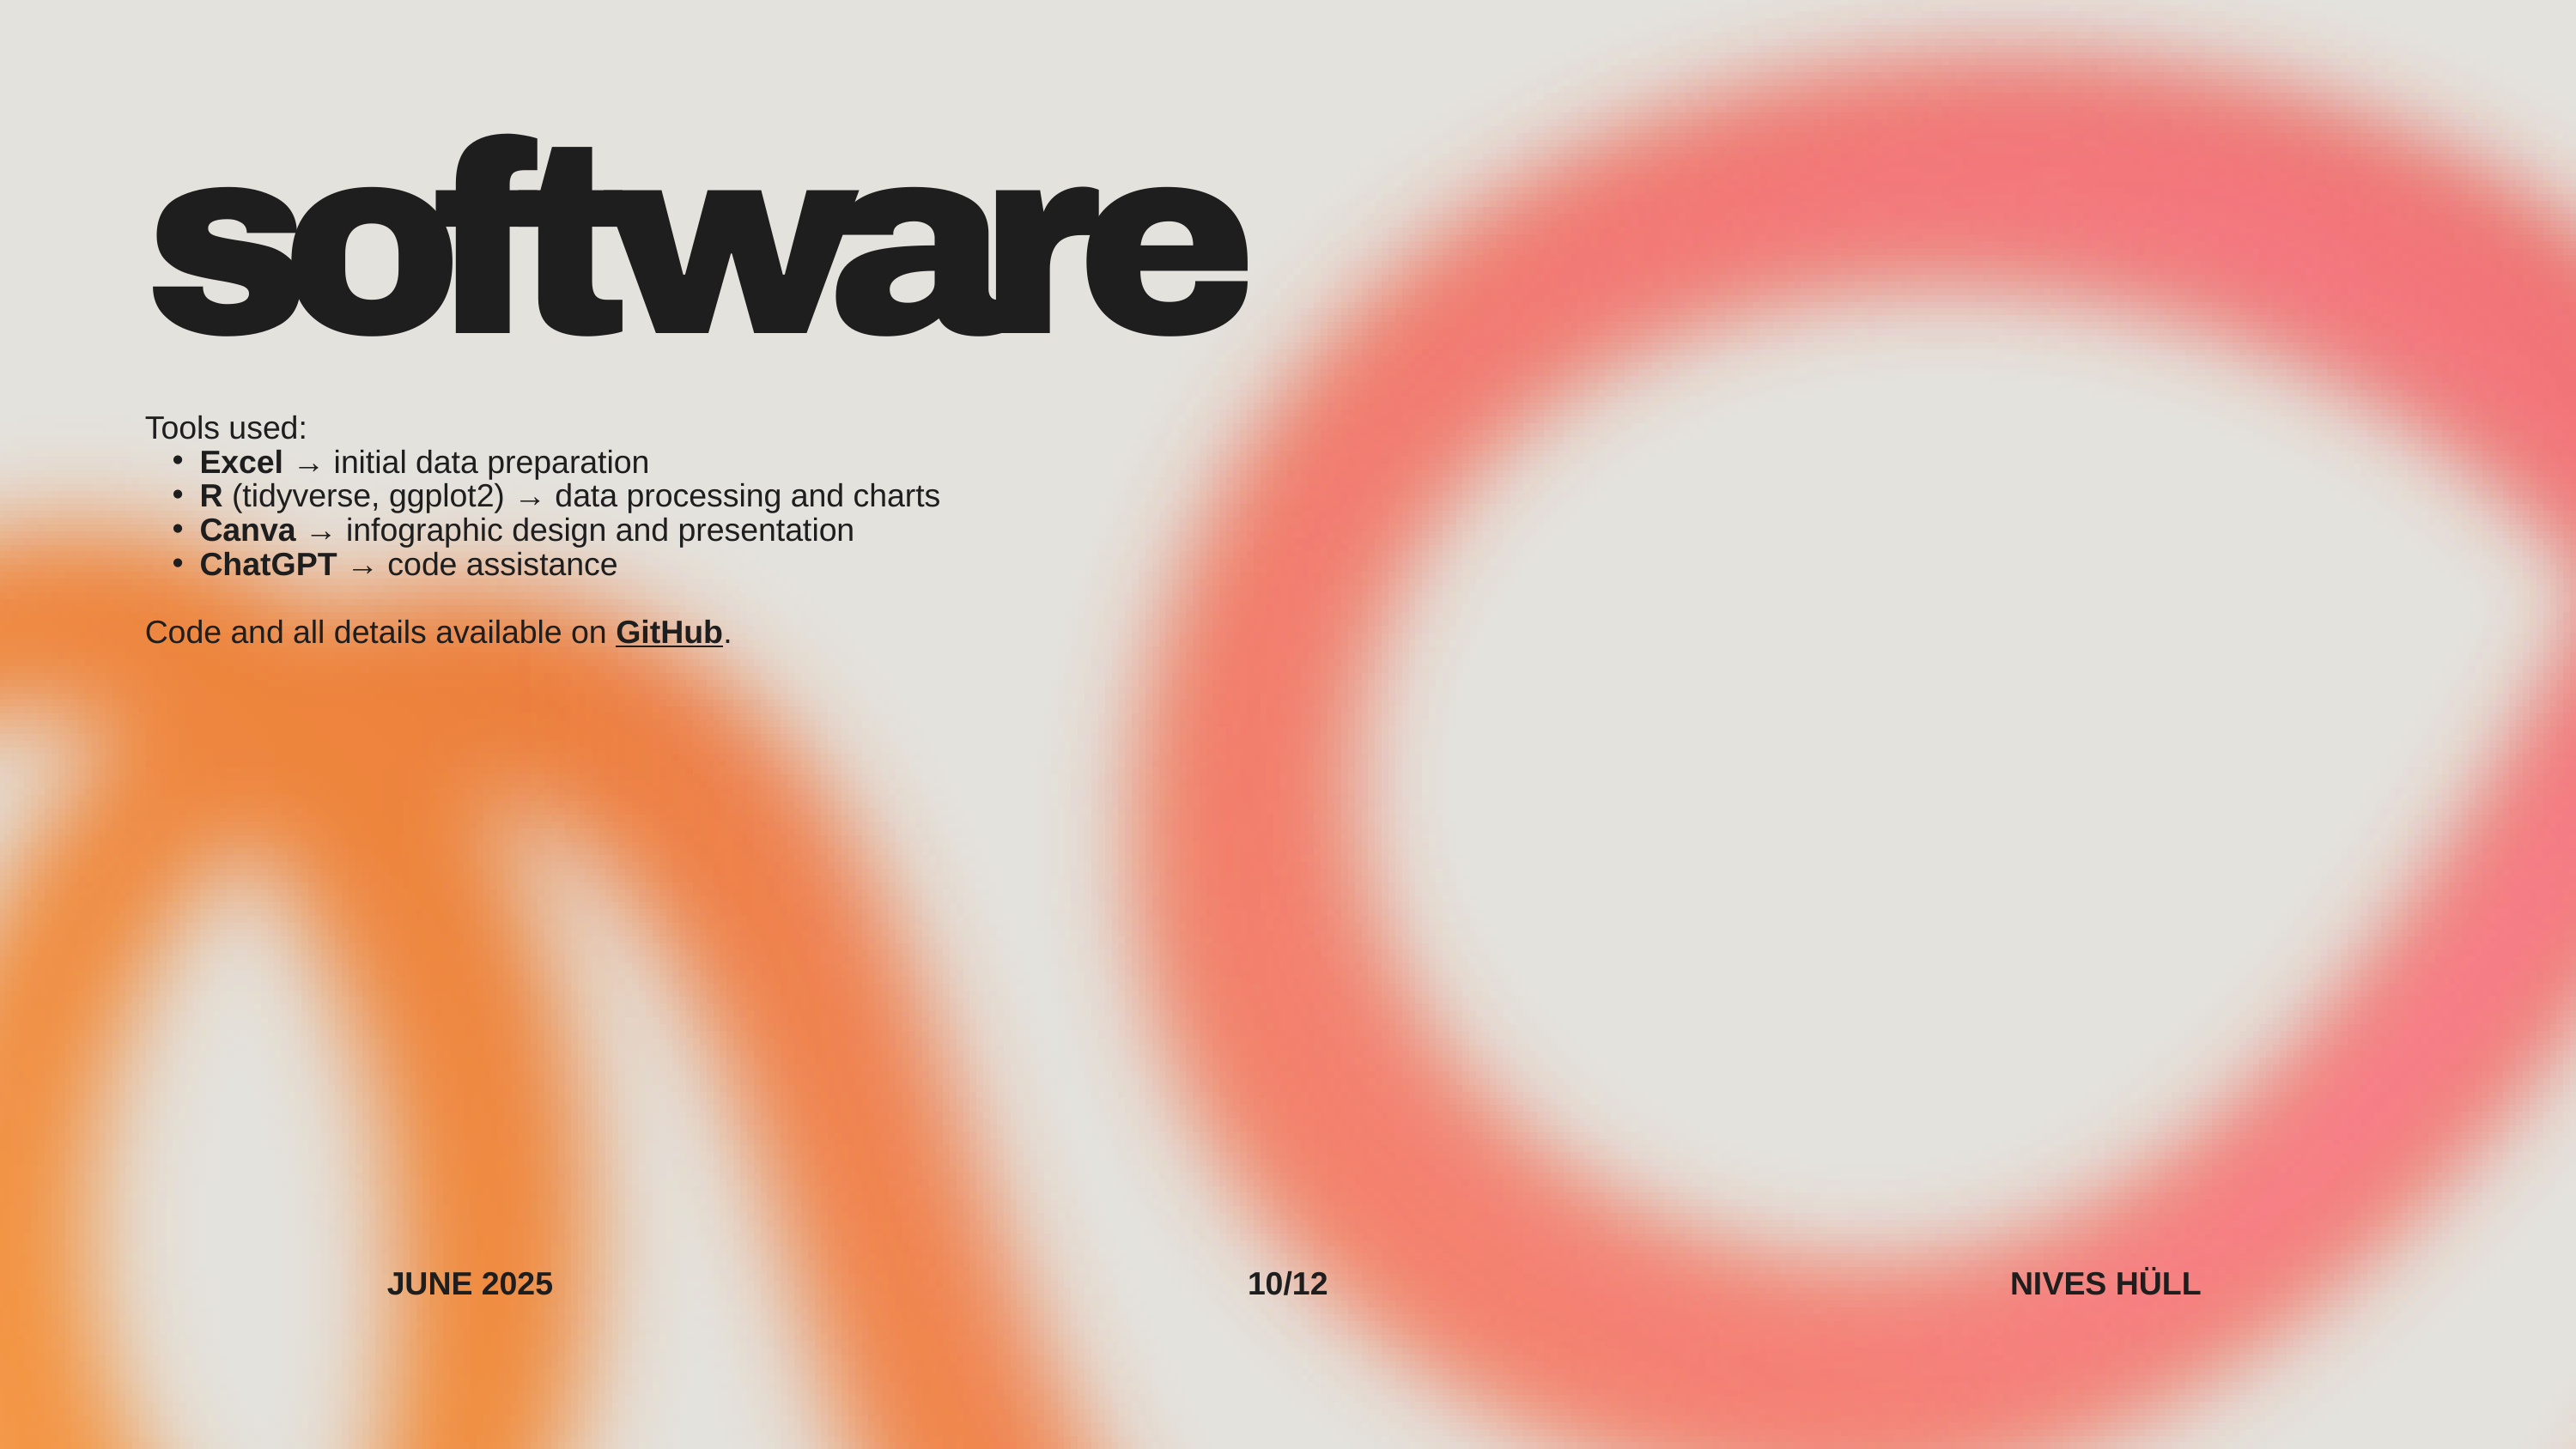

software
Tools used:
Excel → initial data preparation
R (tidyverse, ggplot2) → data processing and charts
Canva → infographic design and presentation
ChatGPT → code assistance

Code and all details available on GitHub.

JUNE 2025
10/12
NIVES HÜLL